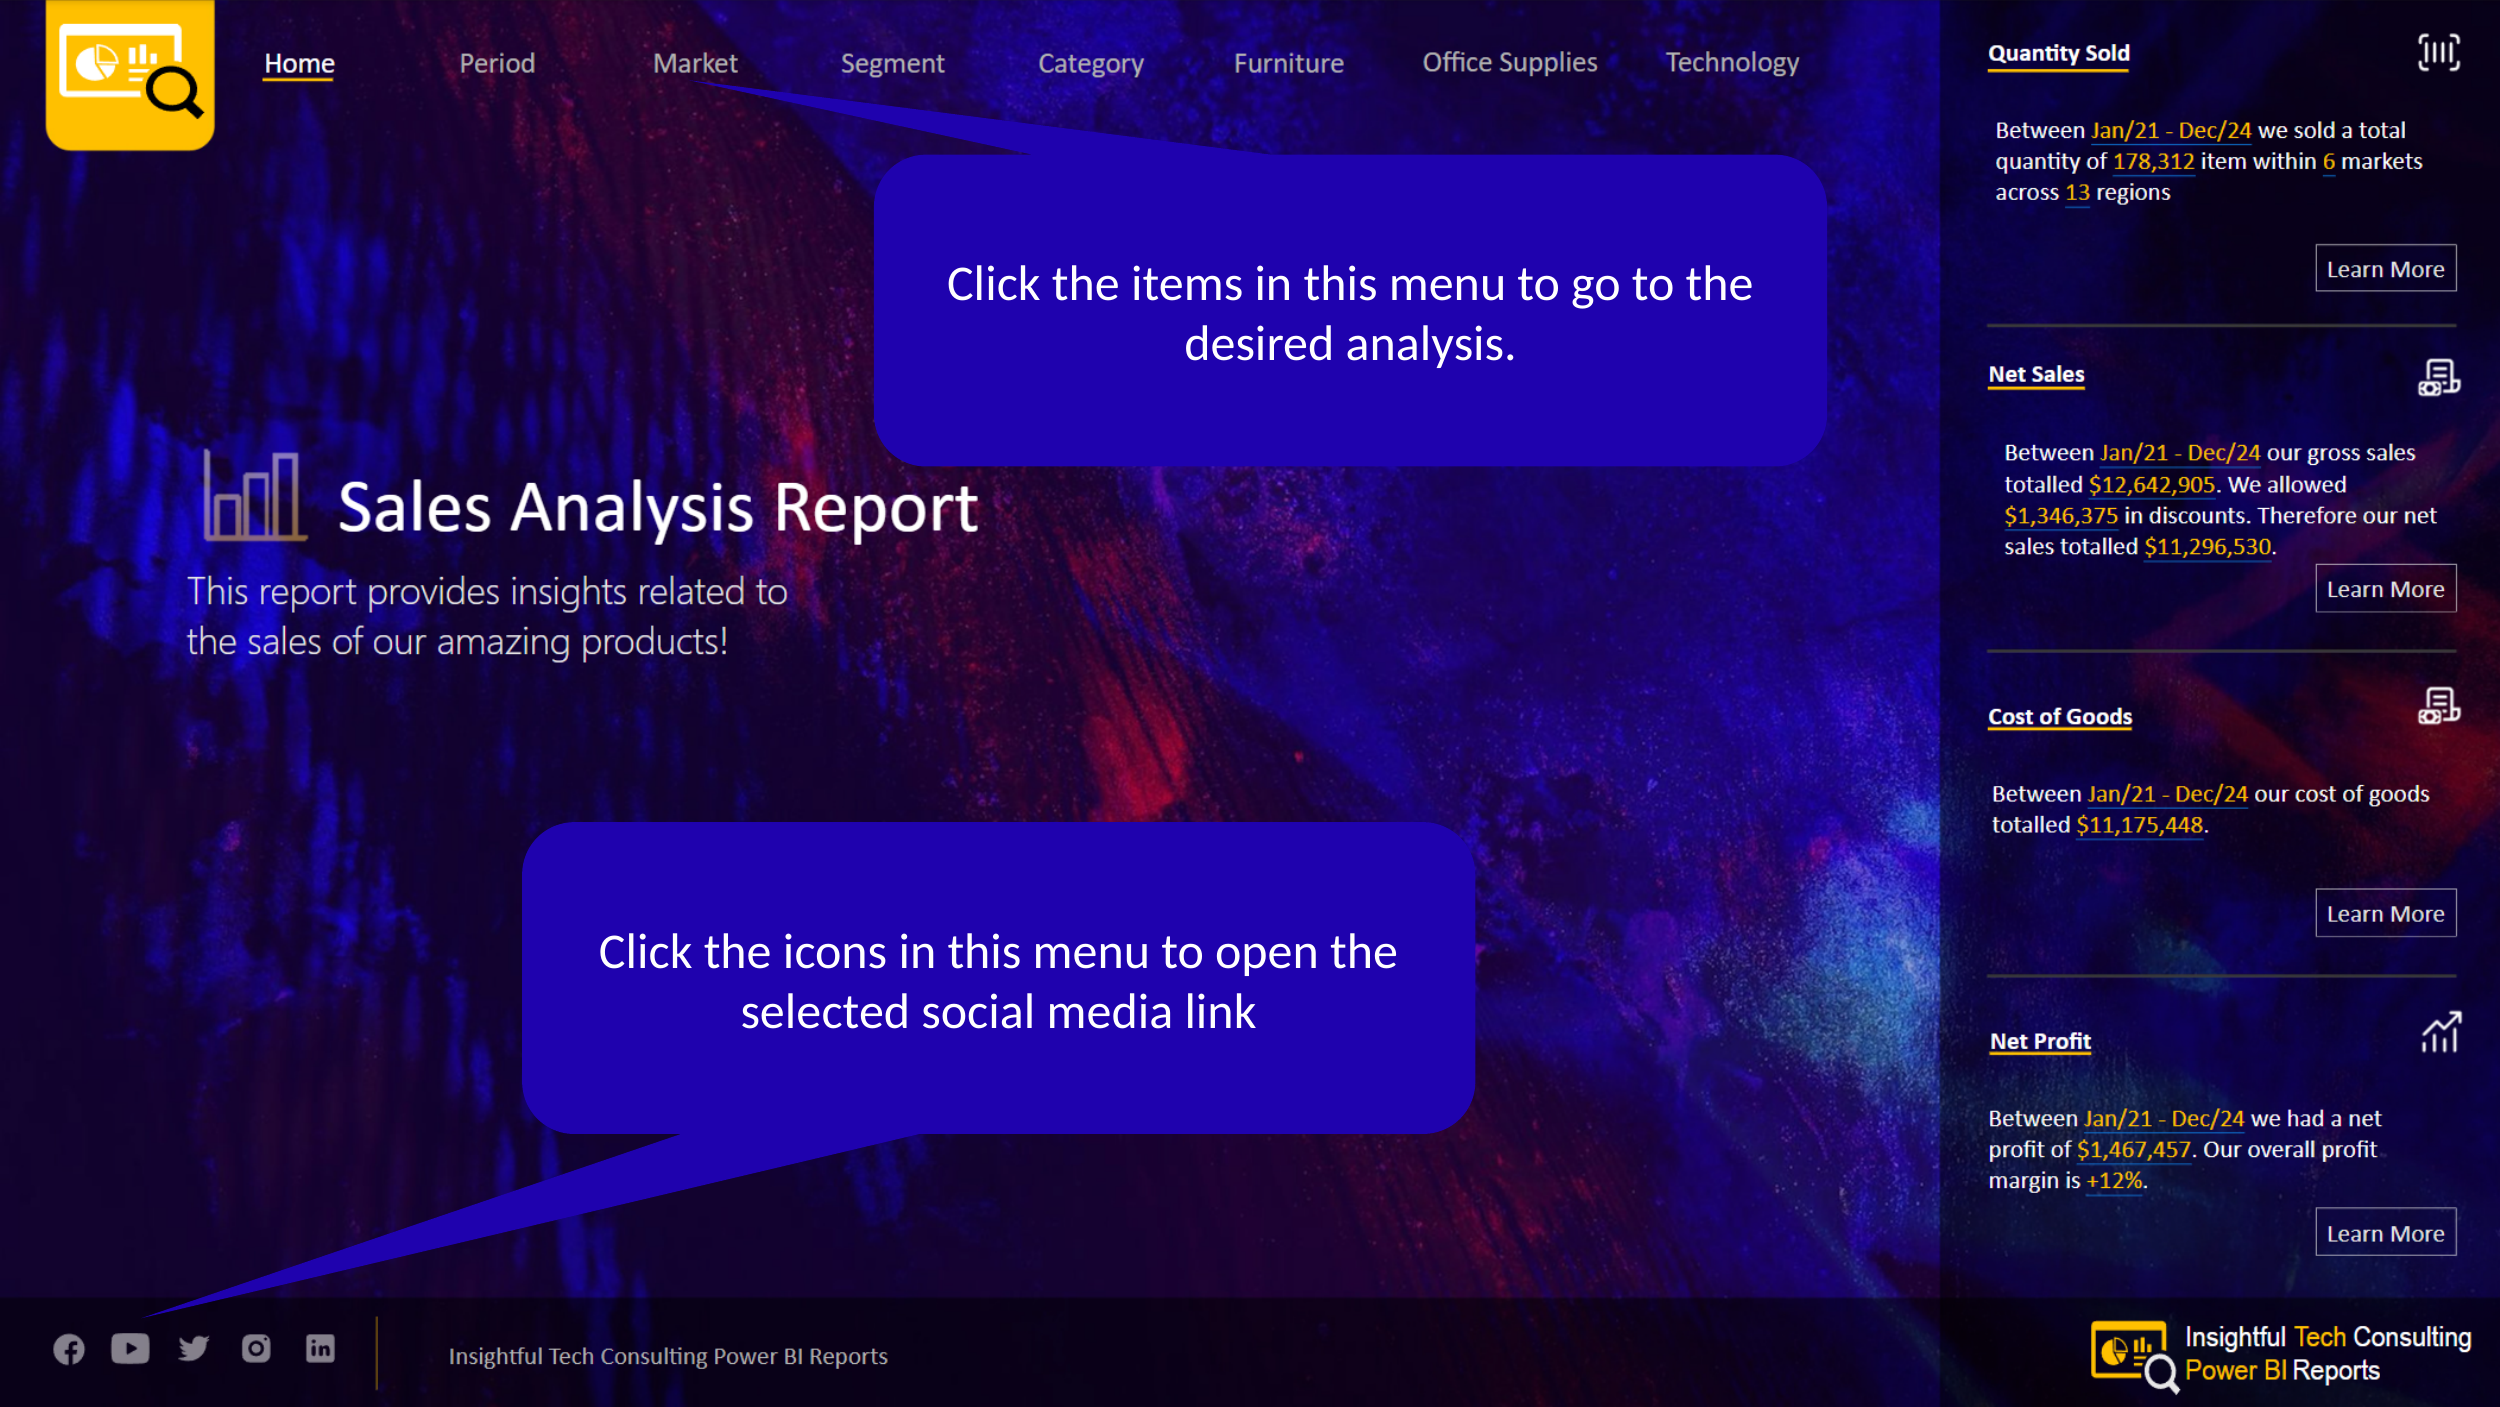

Click the items in this menu to go to the desired analysis.
Click the icons in this menu to open the selected social media link